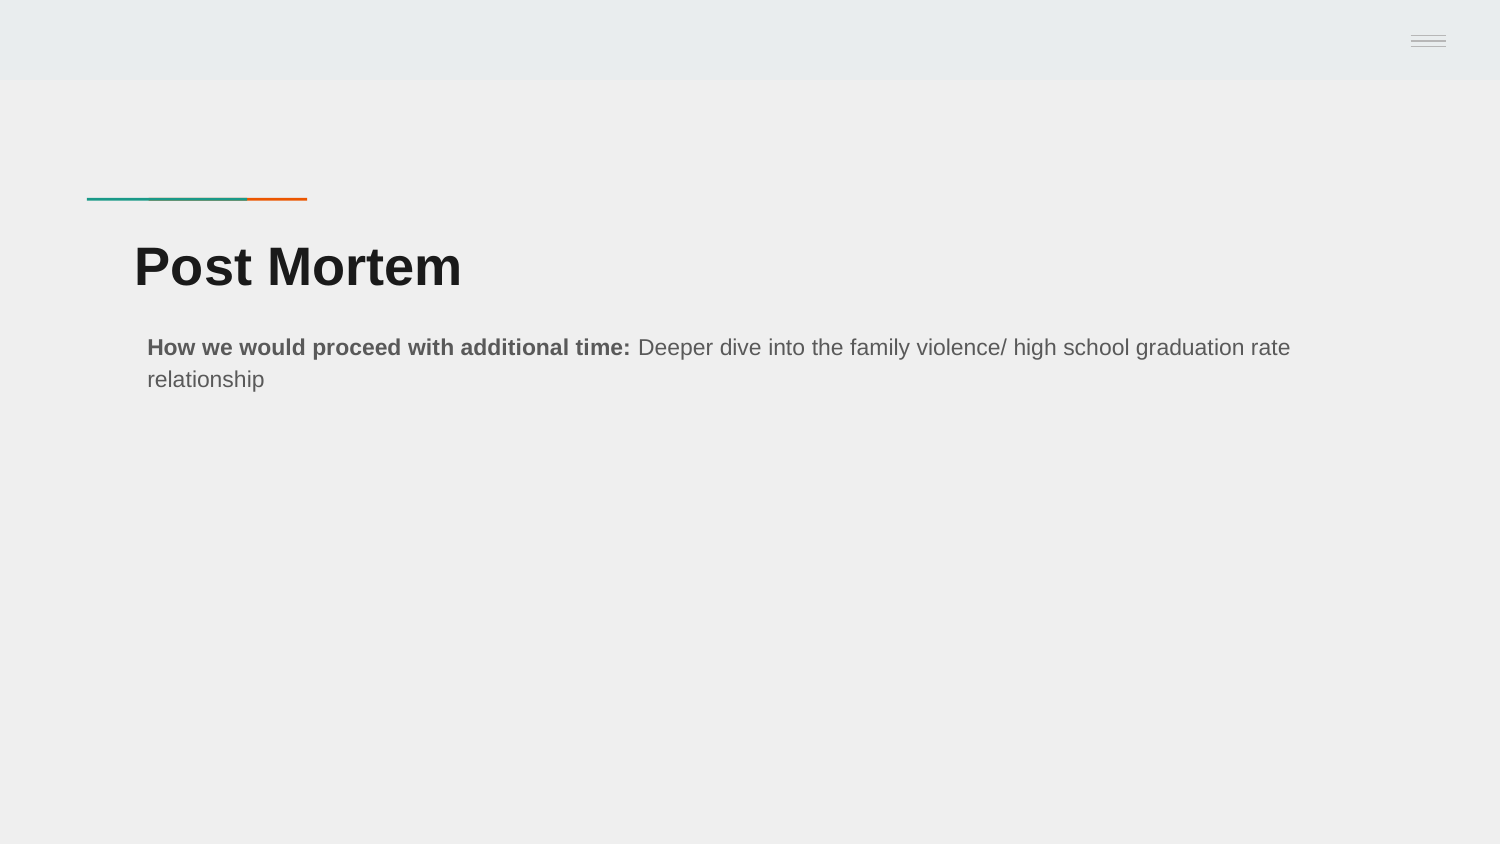

# Post Mortem

How we would proceed with additional time: Deeper dive into the family violence/ high school graduation rate relationship